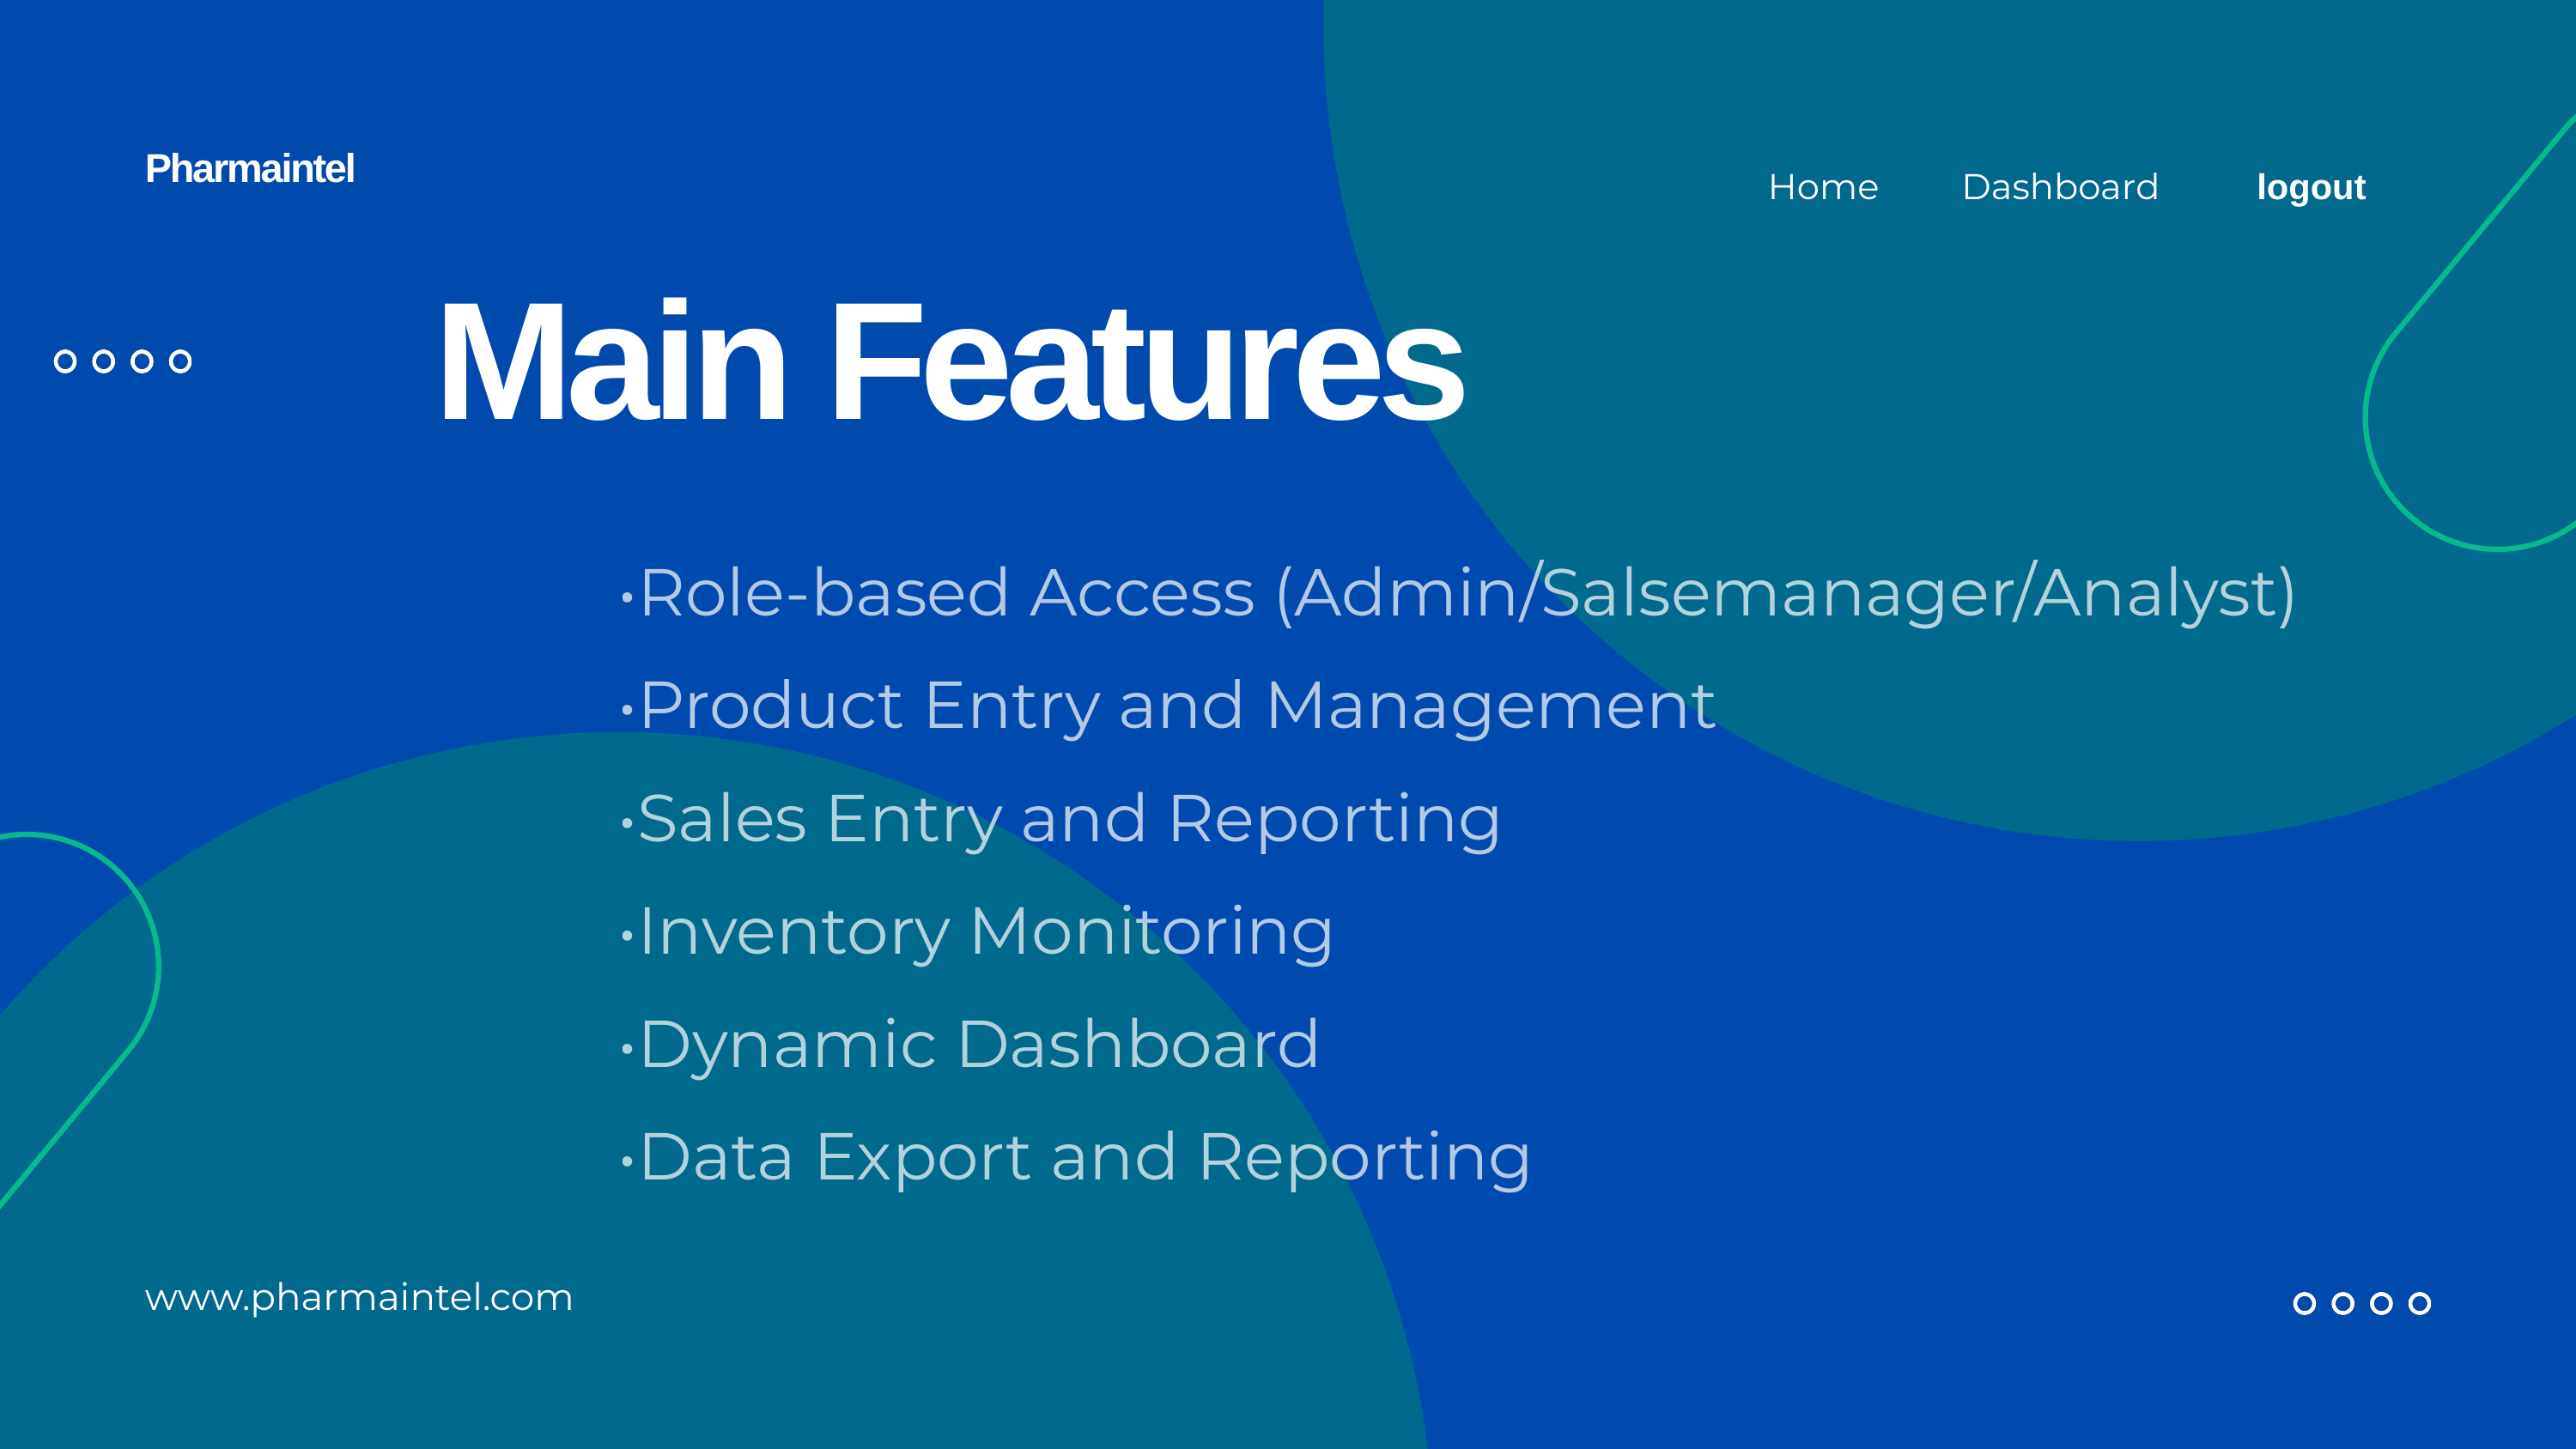

Pharmaintel
Dashboard
logout
Home

Main Features

•Role-based Access (Admin/Salsemanager/Analyst)
•Product Entry and Management
•Sales Entry and Reporting
•Inventory Monitoring
•Dynamic Dashboard
•Data Export and Reporting

www.pharmaintel.com